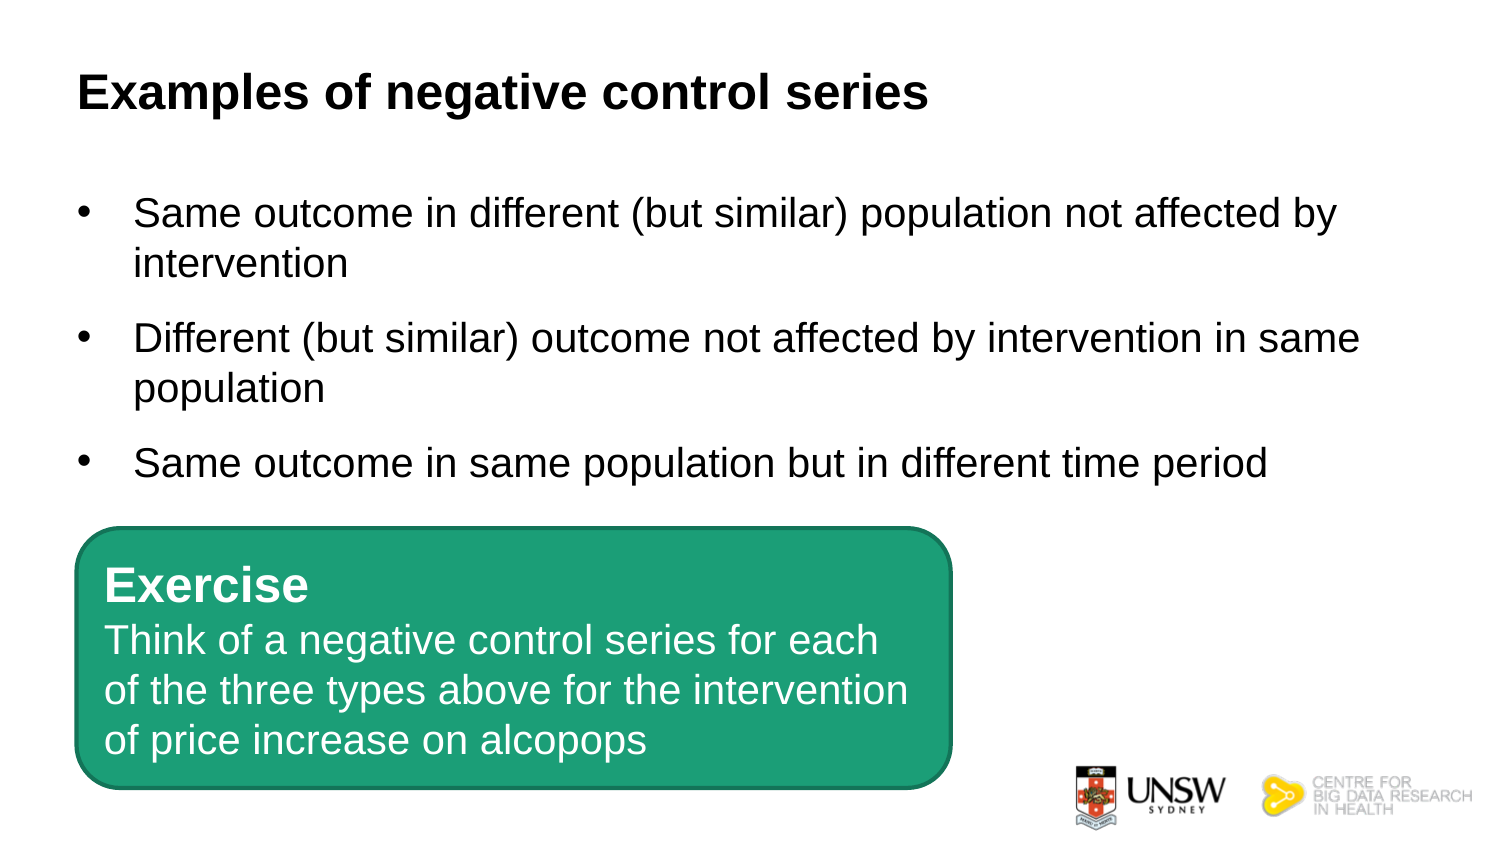

# Examples of negative control series
Same outcome in different (but similar) population not affected by intervention
Different (but similar) outcome not affected by intervention in same population
Same outcome in same population but in different time period
Exercise
Think of a negative control series for each of the three types above for the intervention of price increase on alcopops